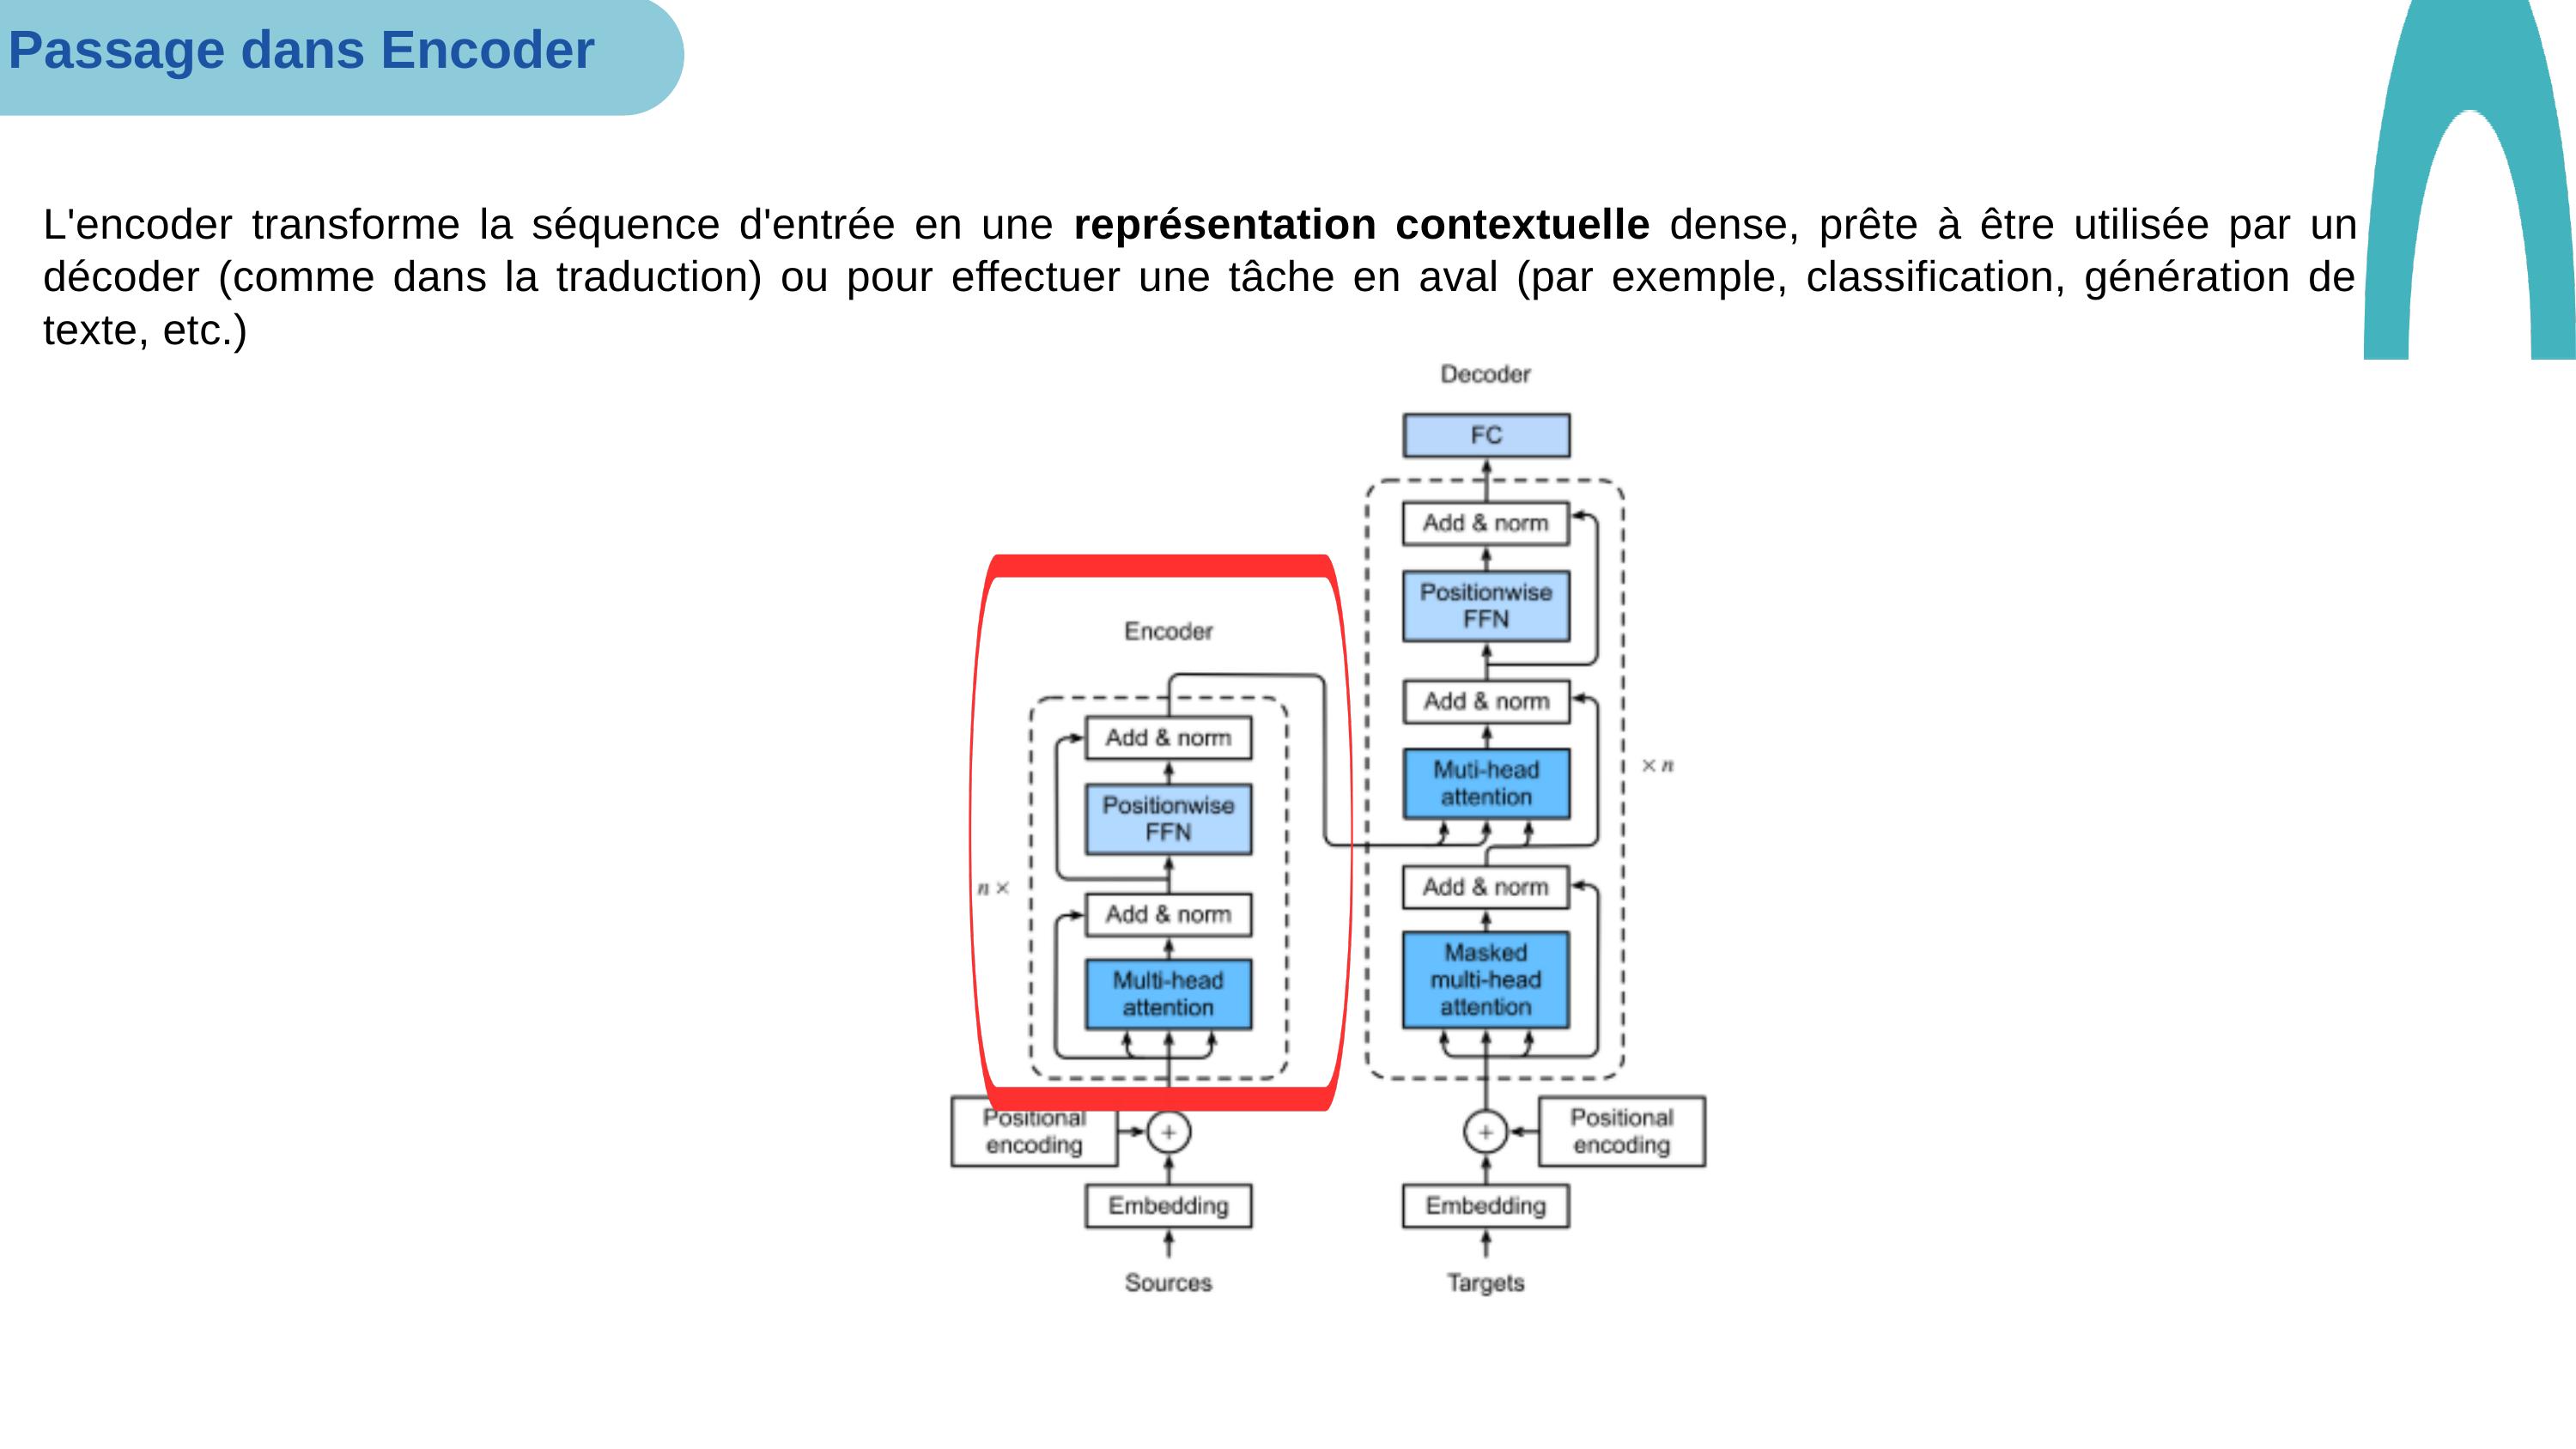

Passage dans Encoder

L'encoder transforme la séquence d'entrée en une représentation contextuelle dense, prête à être utilisée par un décoder (comme dans la traduction) ou pour effectuer une tâche en aval (par exemple, classification, génération de texte, etc.)